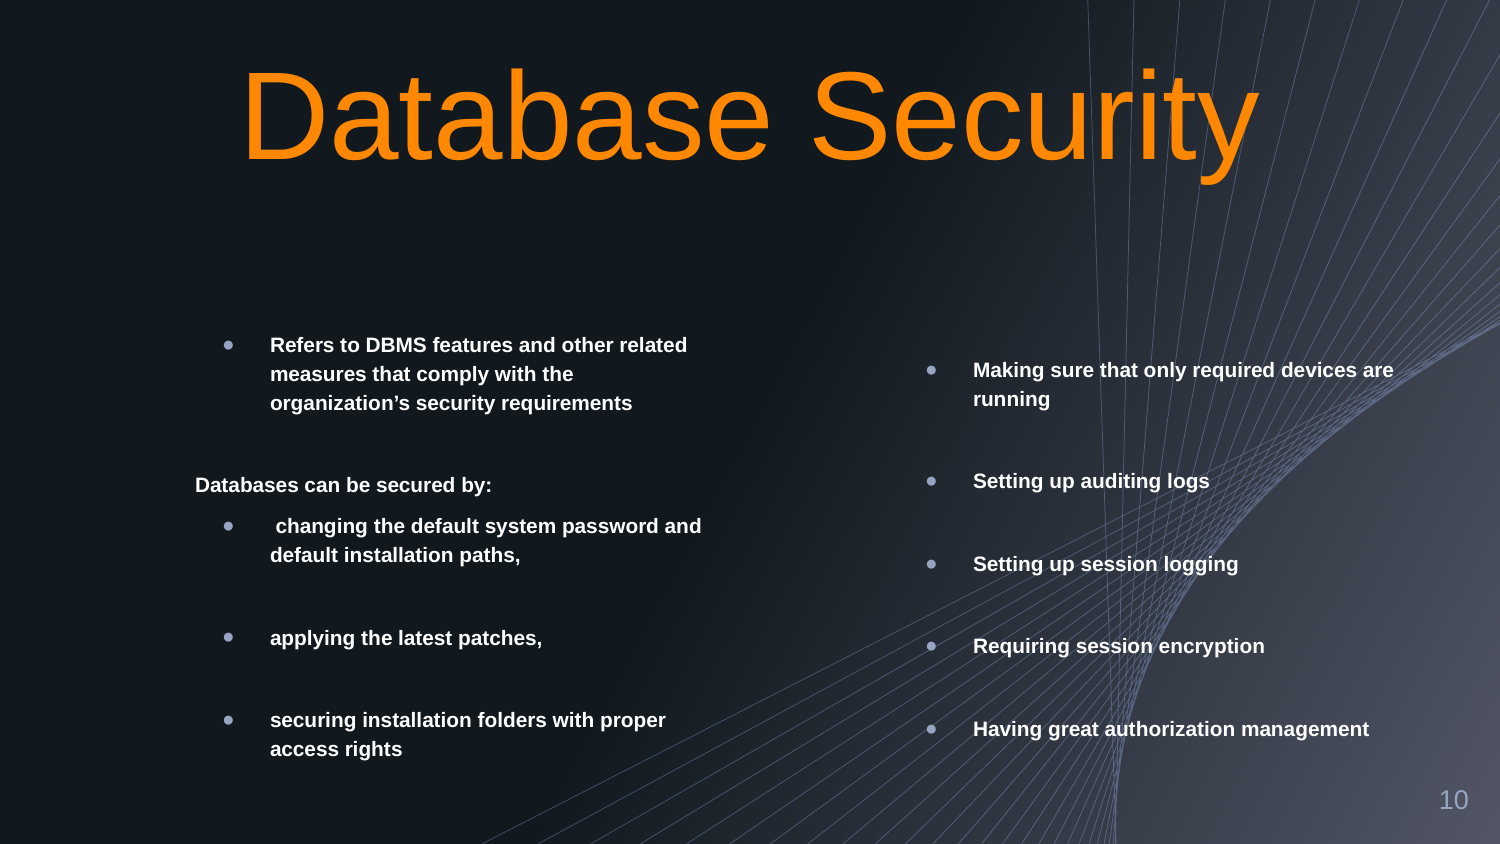

# Database Security
Refers to DBMS features and other related measures that comply with the organization’s security requirements

Databases can be secured by:
 changing the default system password and default installation paths,

applying the latest patches,

securing installation folders with proper access rights
Making sure that only required devices are running

Setting up auditing logs

Setting up session logging

Requiring session encryption

Having great authorization management

10